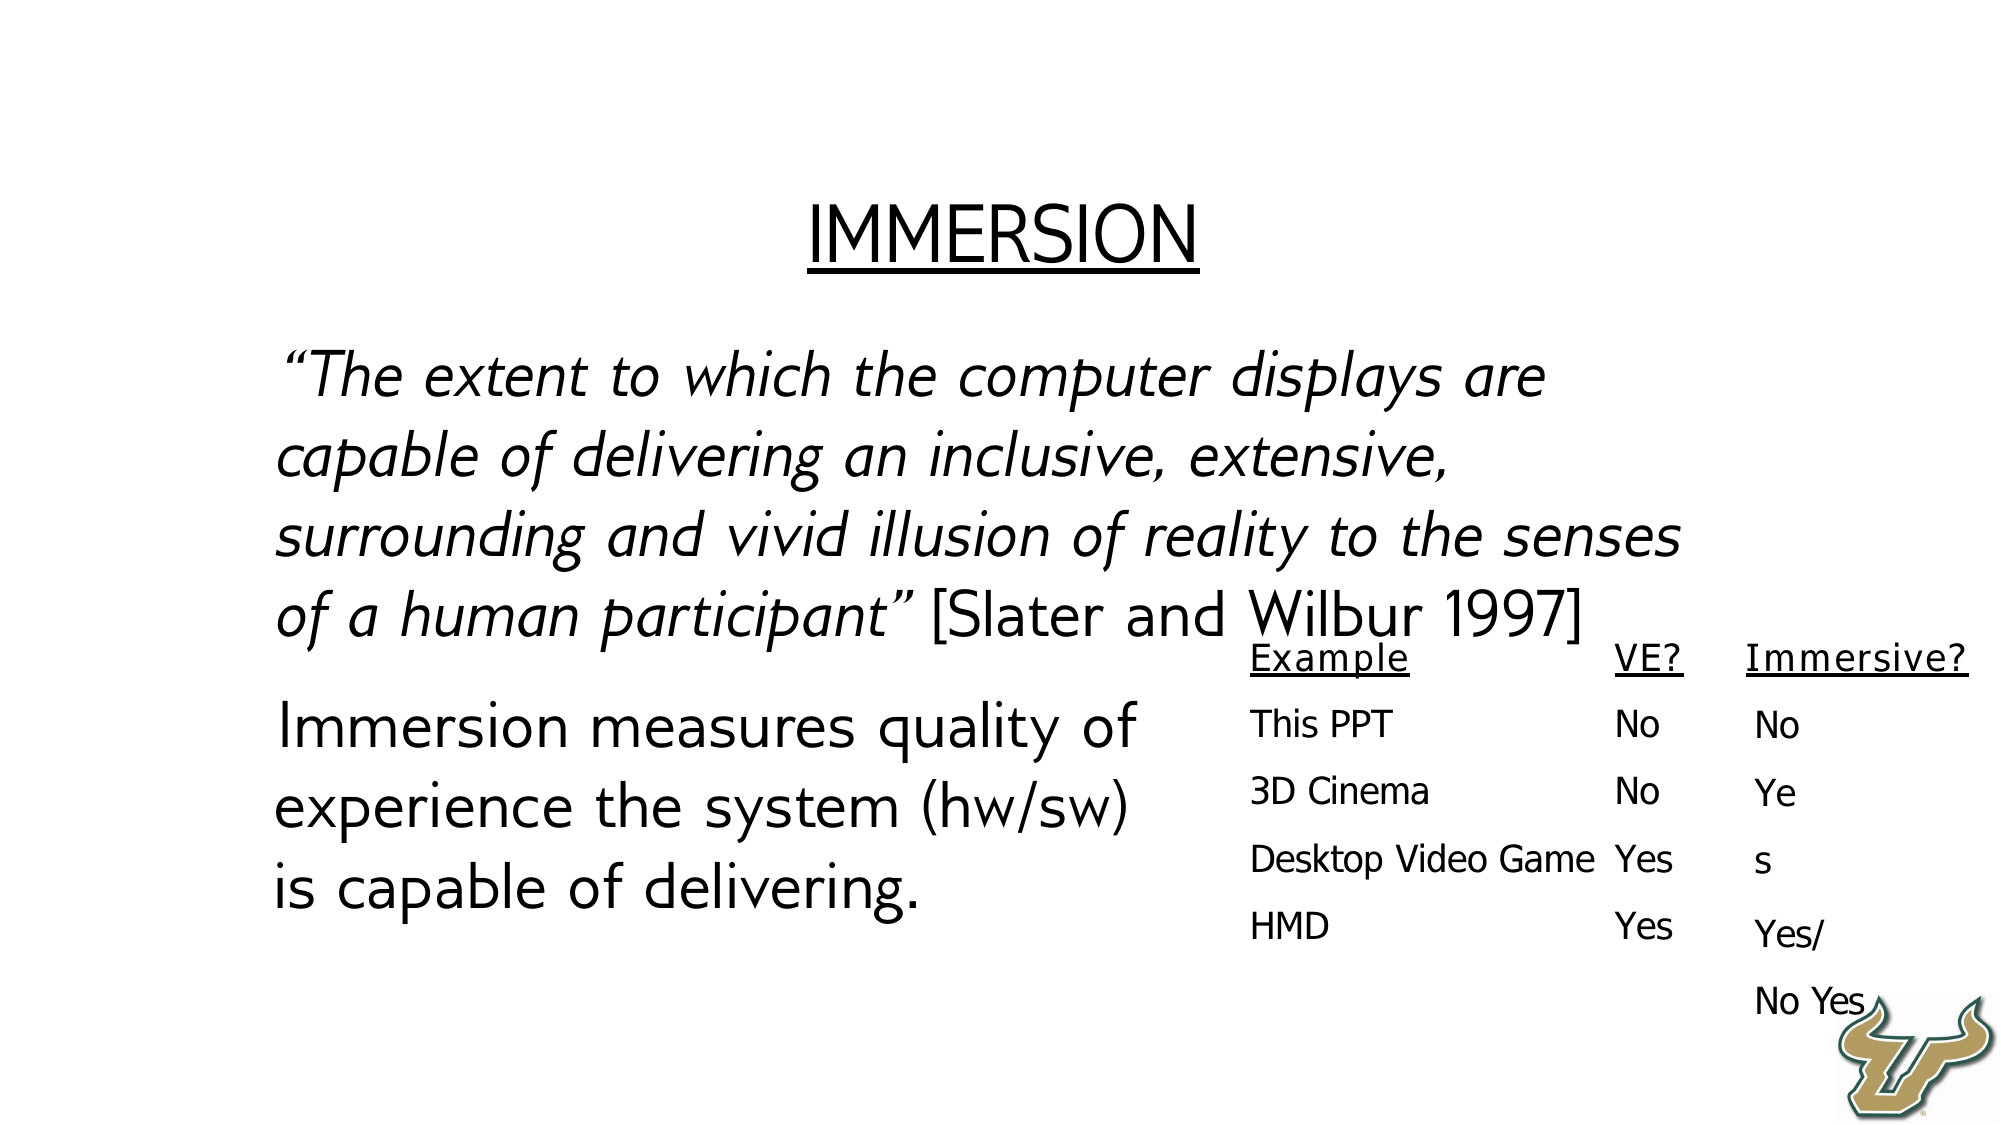

Immersion
“The extent to which the computer displays are capable of delivering an inclusive, extensive, surrounding and vivid illusion of reality to the senses of a human participant” [Slater and Wilbur 1997]
Immersion measures quality of
experience the system (hw/sw)
is capable of delivering.
Example	VE?	Immersive?
This PPT	No
3D Cinema	No
Desktop Video Game	Yes
HMD	Yes
No Yes
Yes/No Yes